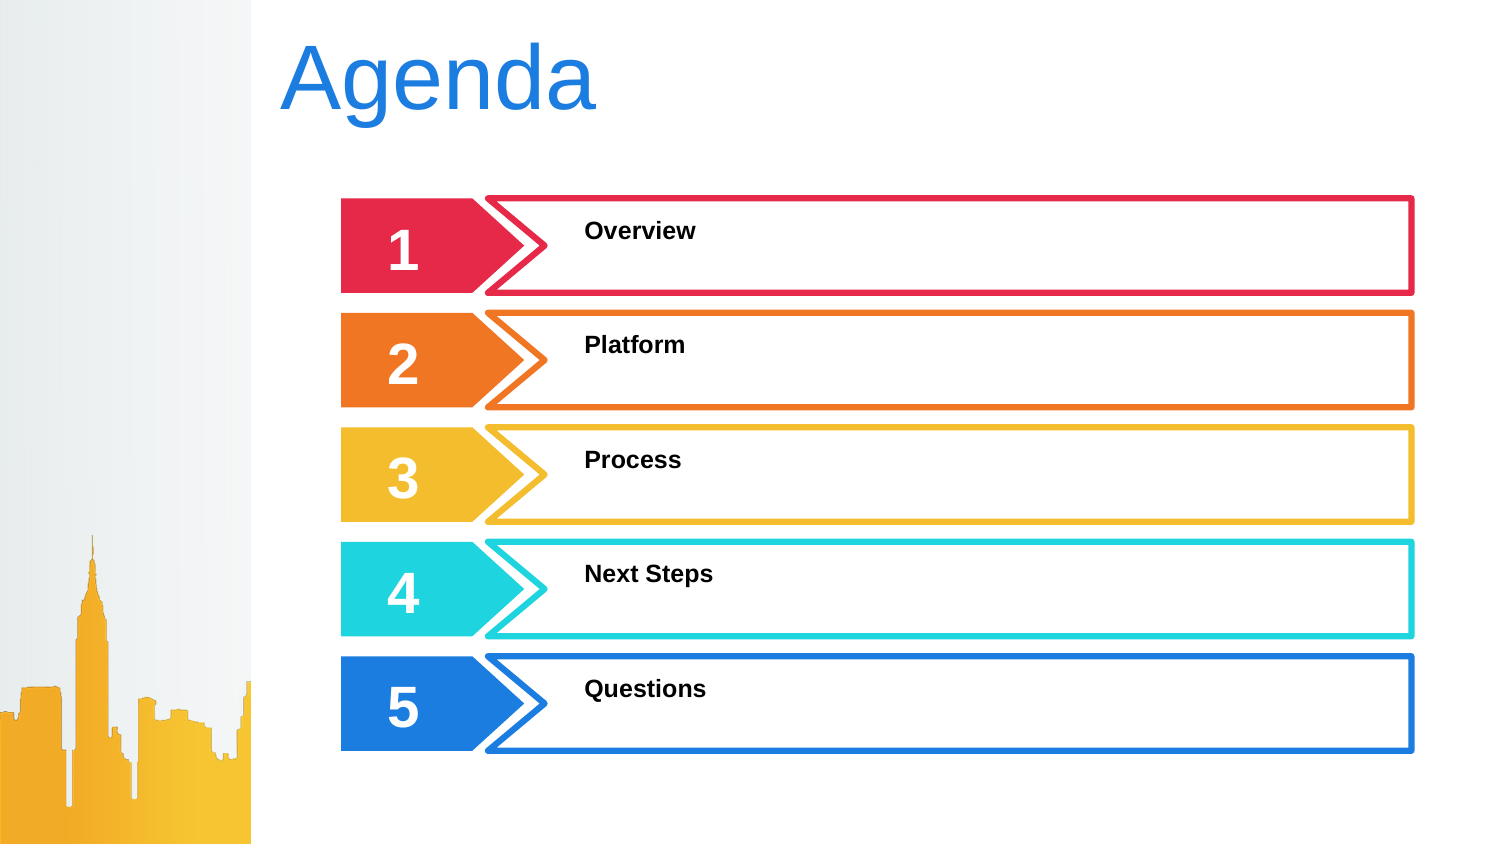

# Agenda

Overview
1

Platform
2

Process
3

Next Steps
4

Questions

5